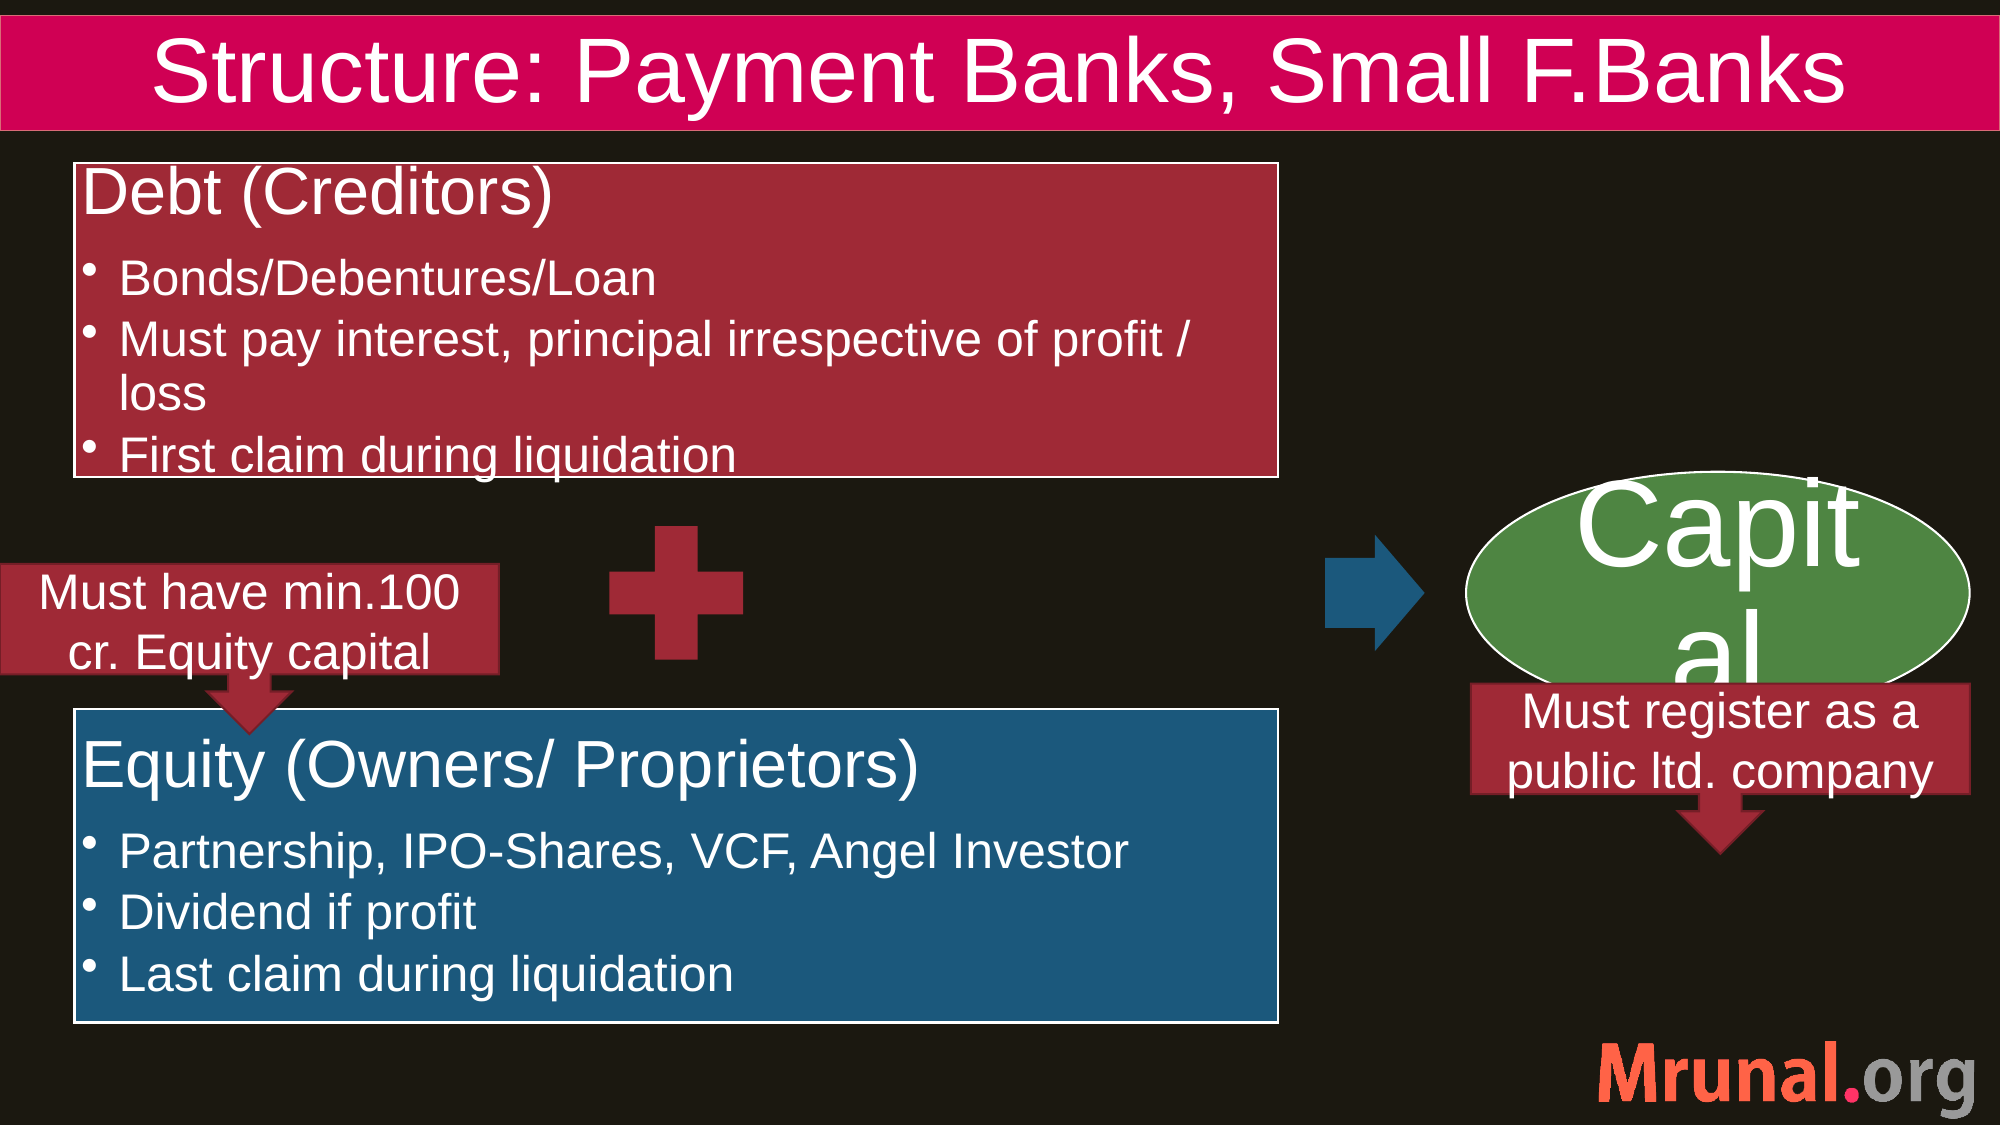

# Structure: Payment Banks, Small F.Banks
Debt (Creditors)
Bonds/Debentures/Loan
Must pay interest, principal irrespective of profit / loss
First claim during liquidation

Equity (Owners/ Proprietors)
Partnership, IPO-Shares, VCF, Angel Investor
Dividend if profit
Last claim during liquidation

Capital
Must have min.100 cr. Equity capital
Must register as a public ltd. company